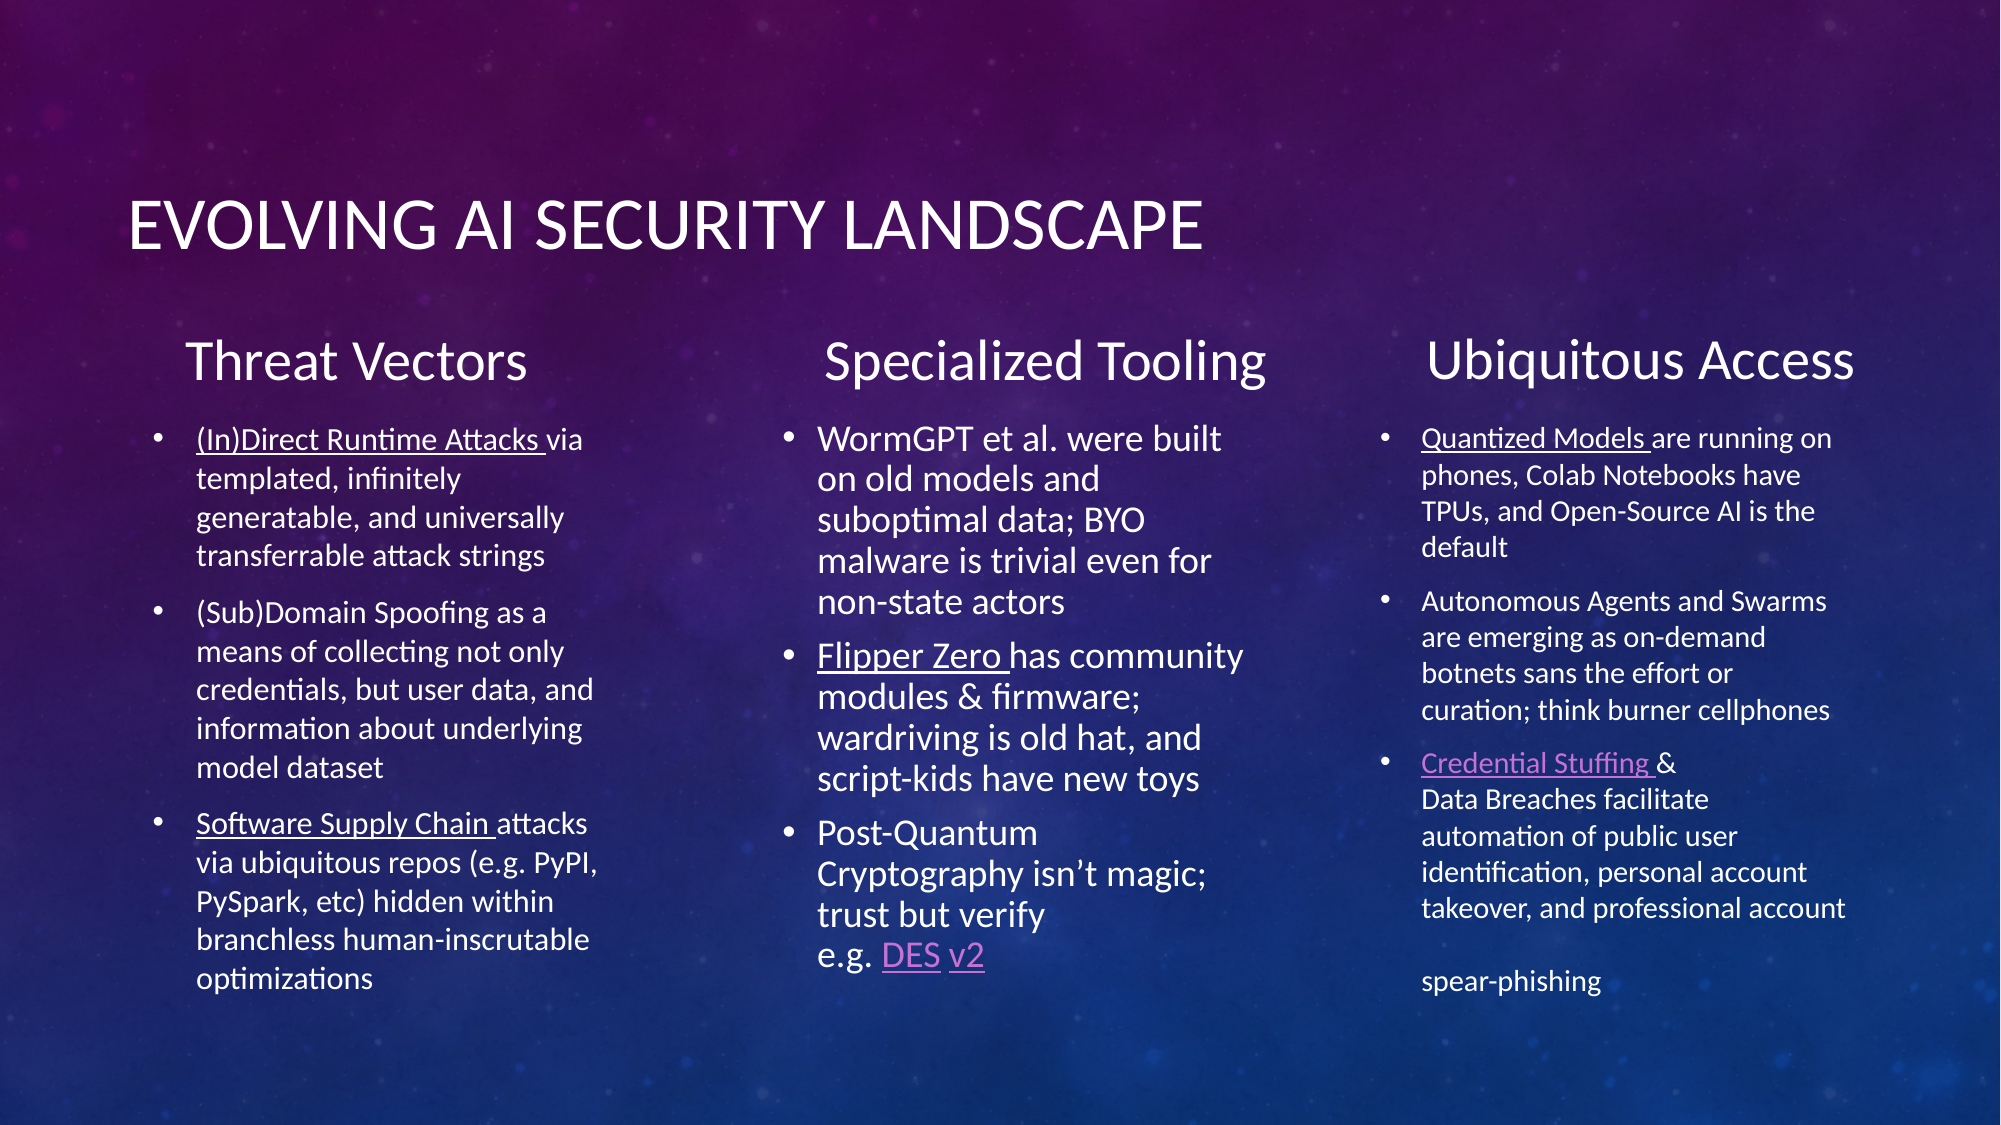

# Evolving AI Security Landscape
Specialized Tooling
Ubiquitous Access
Threat Vectors
(In)Direct Runtime Attacks via templated, infinitely generatable, and universally transferrable attack strings
(Sub)Domain Spoofing as a means of collecting not only credentials, but user data, and information about underlying model dataset
Software Supply Chain attacks via ubiquitous repos (e.g. PyPI, PySpark, etc) hidden within branchless human-inscrutable optimizations
WormGPT et al. were built on old models and suboptimal data; BYO malware is trivial even for non-state actors
Flipper Zero has community modules & firmware; wardriving is old hat, and script-kids have new toys
Post-Quantum Cryptography isn’t magic; trust but verify
e.g. DES v2
Quantized Models are running on phones, Colab Notebooks have TPUs, and Open-Source AI is the default
Autonomous Agents and Swarms are emerging as on-demand botnets sans the effort or curation; think burner cellphones
Credential Stuffing &
Data Breaches facilitate automation of public user identification, personal account takeover, and professional account
spear-phishing